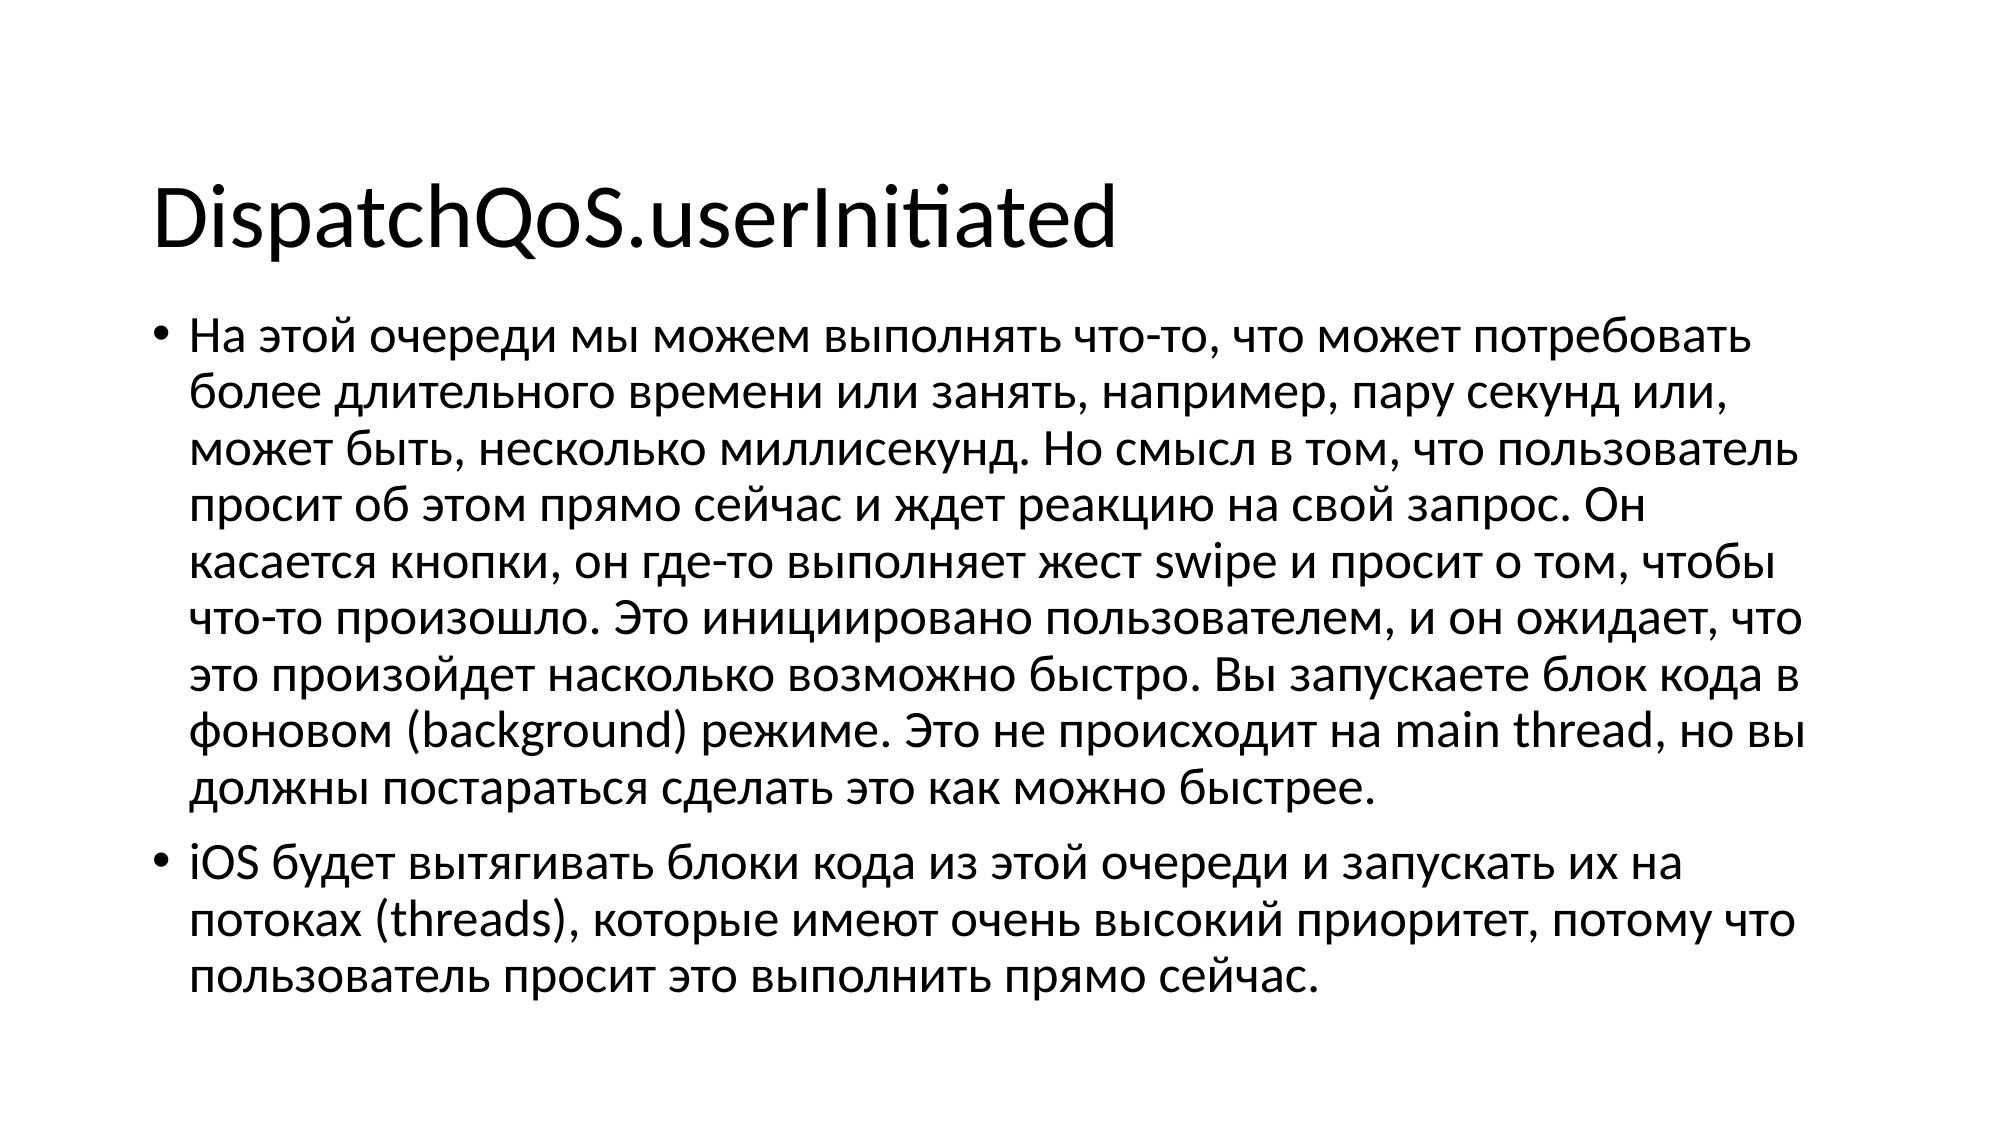

# DispatchQoS.userInitiated
На этой очереди мы можем выполнять что-то, что может потребовать более длительного времени или занять, например, пару секунд или, может быть, несколько миллисекунд. Но смысл в том, что пользователь просит об этом прямо сейчас и ждет реакцию на свой запрос. Он касается кнопки, он где-то выполняет жест swipe и просит о том, чтобы что-то произошло. Это инициировано пользователем, и он ожидает, что это произойдет насколько возможно быстро. Вы запускаете блок кода в фоновом (background) режиме. Это не происходит на main thread, но вы должны постараться сделать это как можно быстрее.
iOS будет вытягивать блоки кода из этой очереди и запускать их на потоках (threads), которые имеют очень высокий приоритет, потому что пользователь просит это выполнить прямо сейчас.